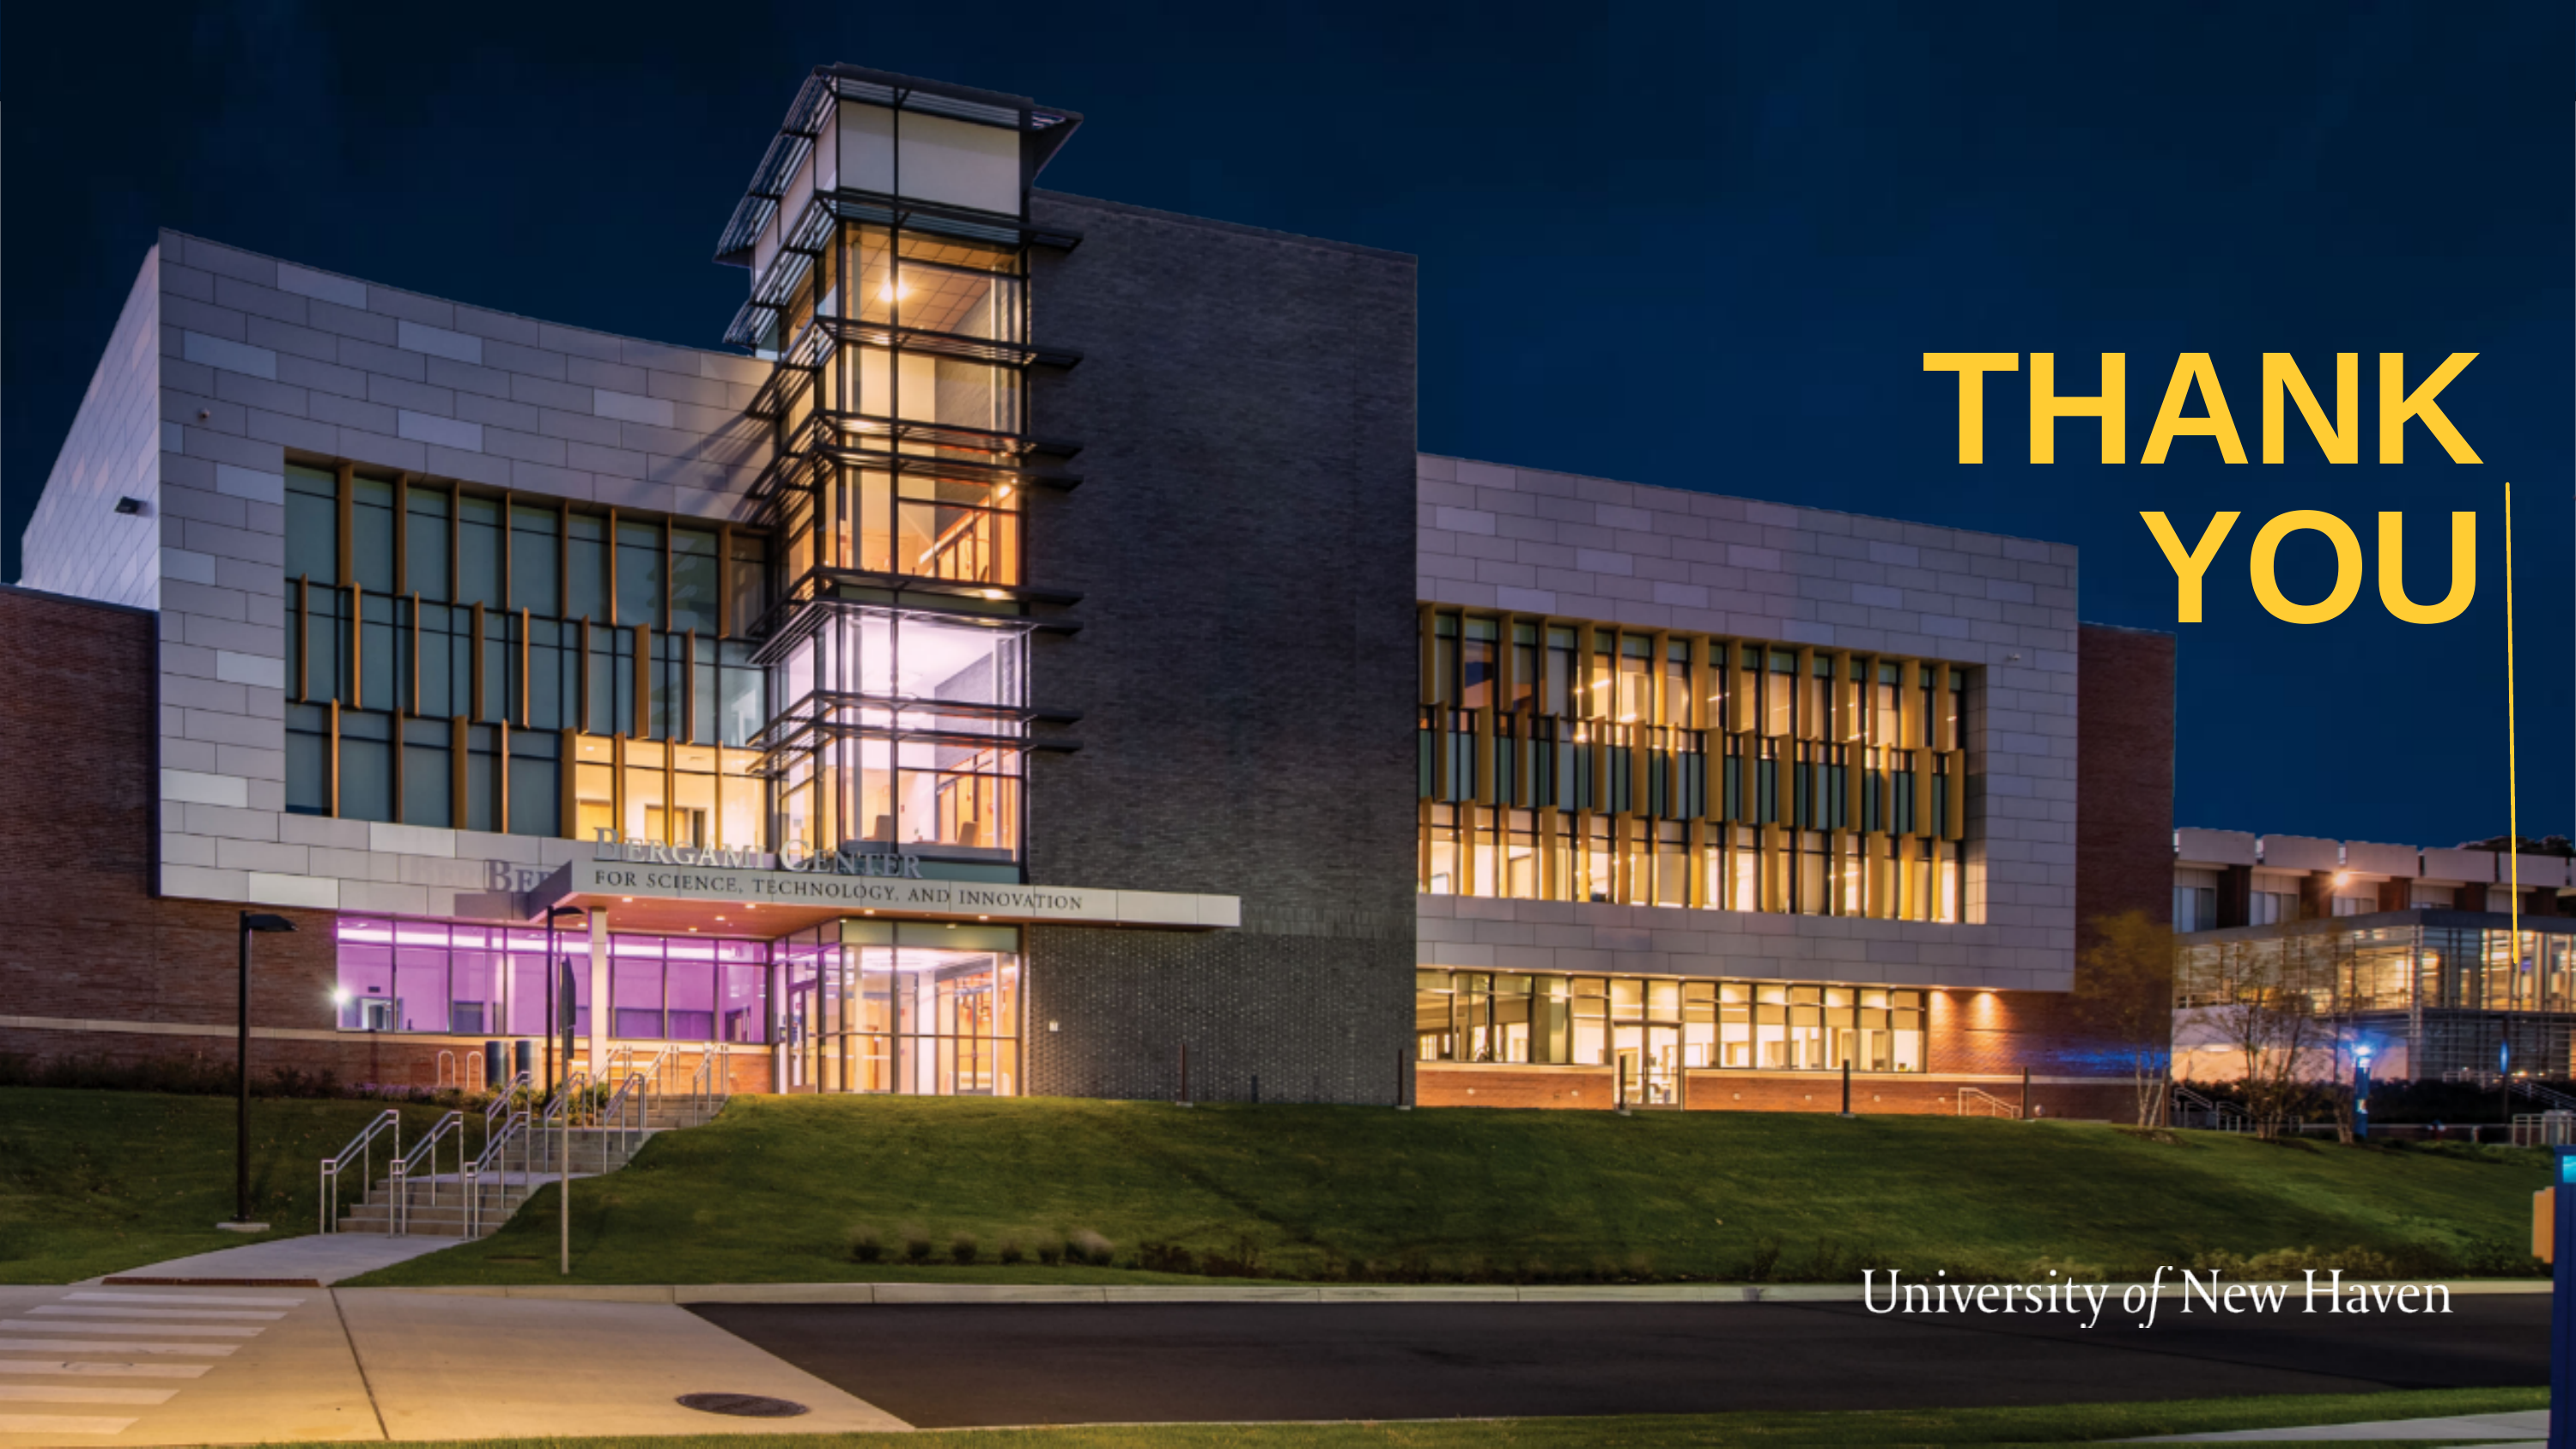

University of New Haven

‹#›

THANK YOU